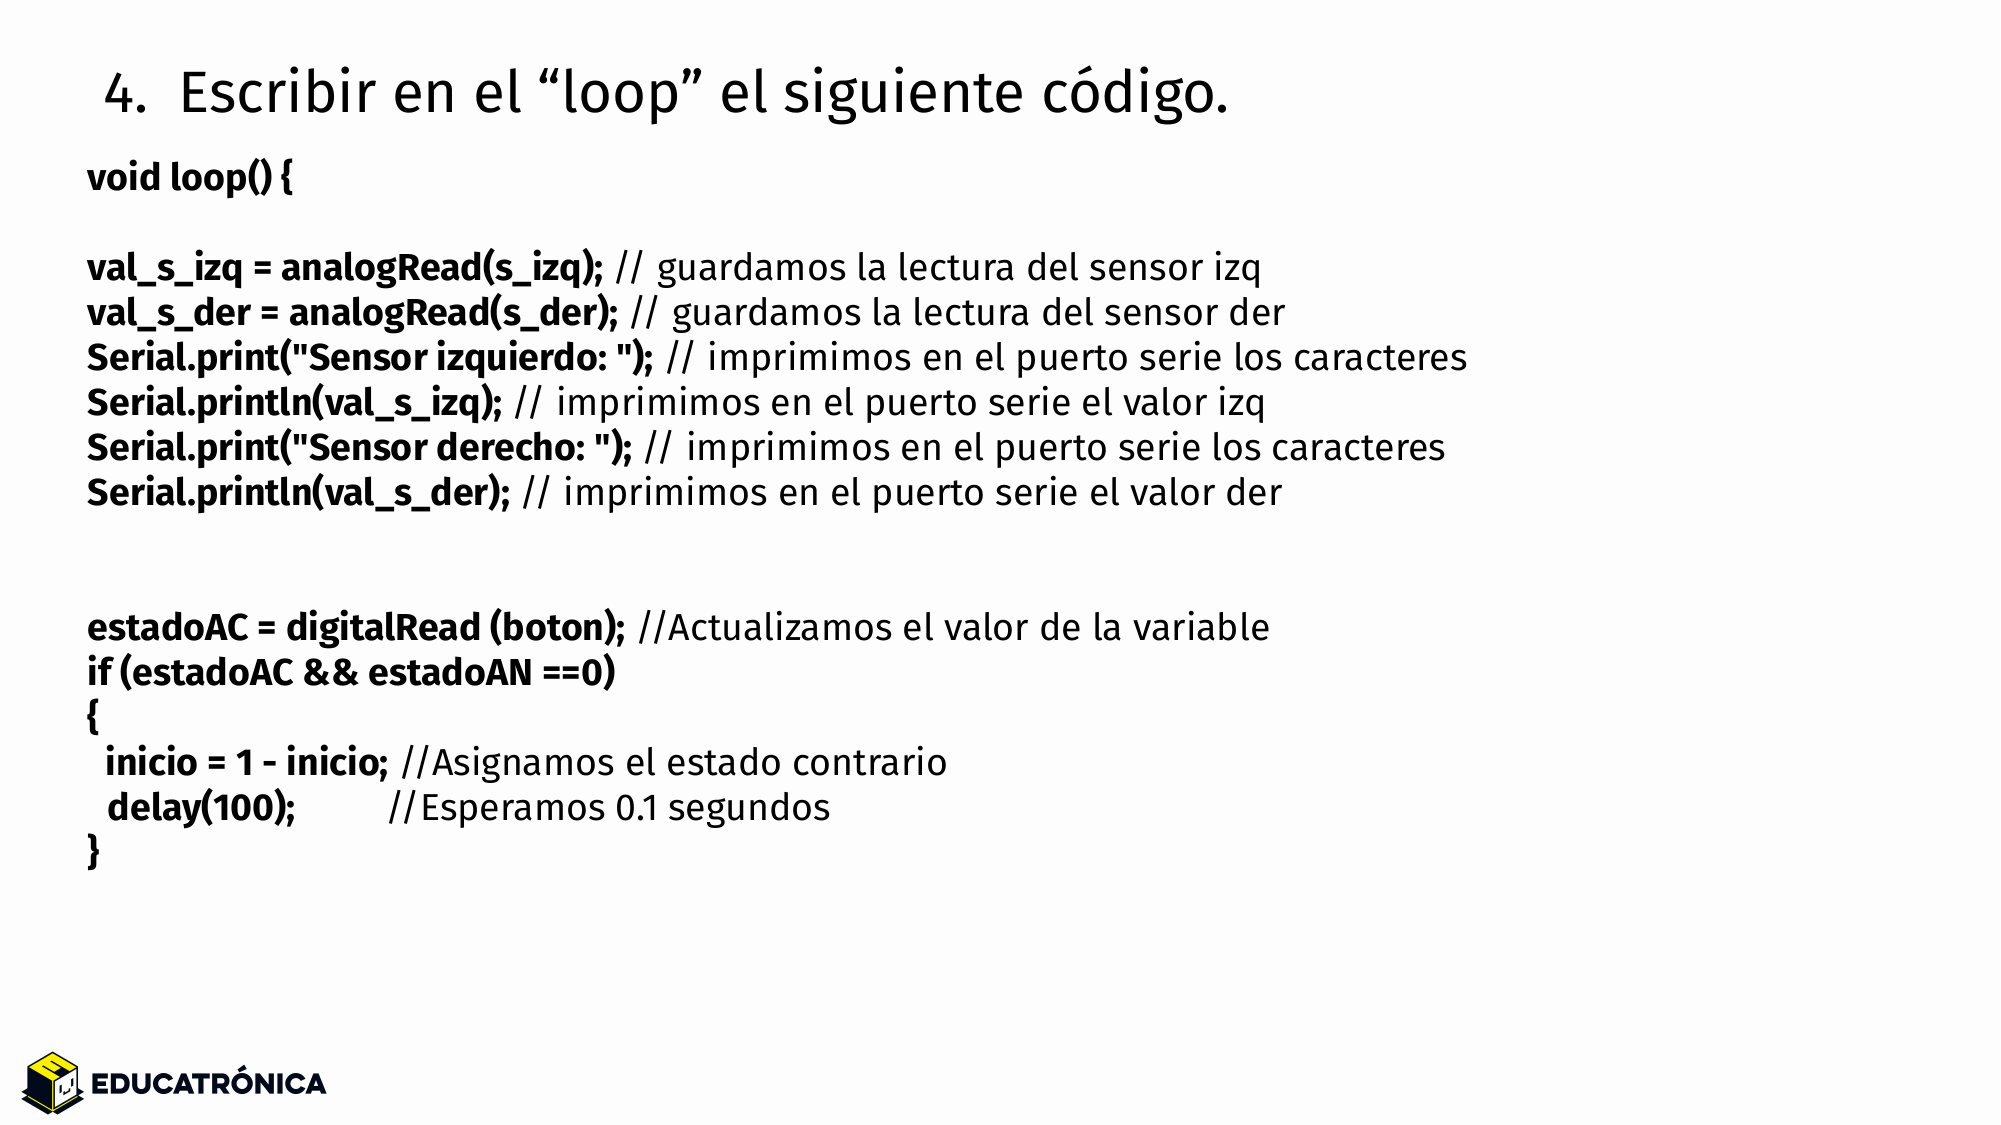

Escribir en el “loop” el siguiente código.

void loop() {

val_s_izq = analogRead(s_izq); // guardamos la lectura del sensor izq
val_s_der = analogRead(s_der); // guardamos la lectura del sensor der
Serial.print("Sensor izquierdo: "); // imprimimos en el puerto serie los caracteres
Serial.println(val_s_izq); // imprimimos en el puerto serie el valor izq
Serial.print("Sensor derecho: "); // imprimimos en el puerto serie los caracteres
Serial.println(val_s_der); // imprimimos en el puerto serie el valor der

estadoAC = digitalRead (boton); //Actualizamos el valor de la variable
if (estadoAC && estadoAN ==0)
{
  inicio = 1 - inicio; //Asignamos el estado contrario
  delay(100);          //Esperamos 0.1 segundos
}